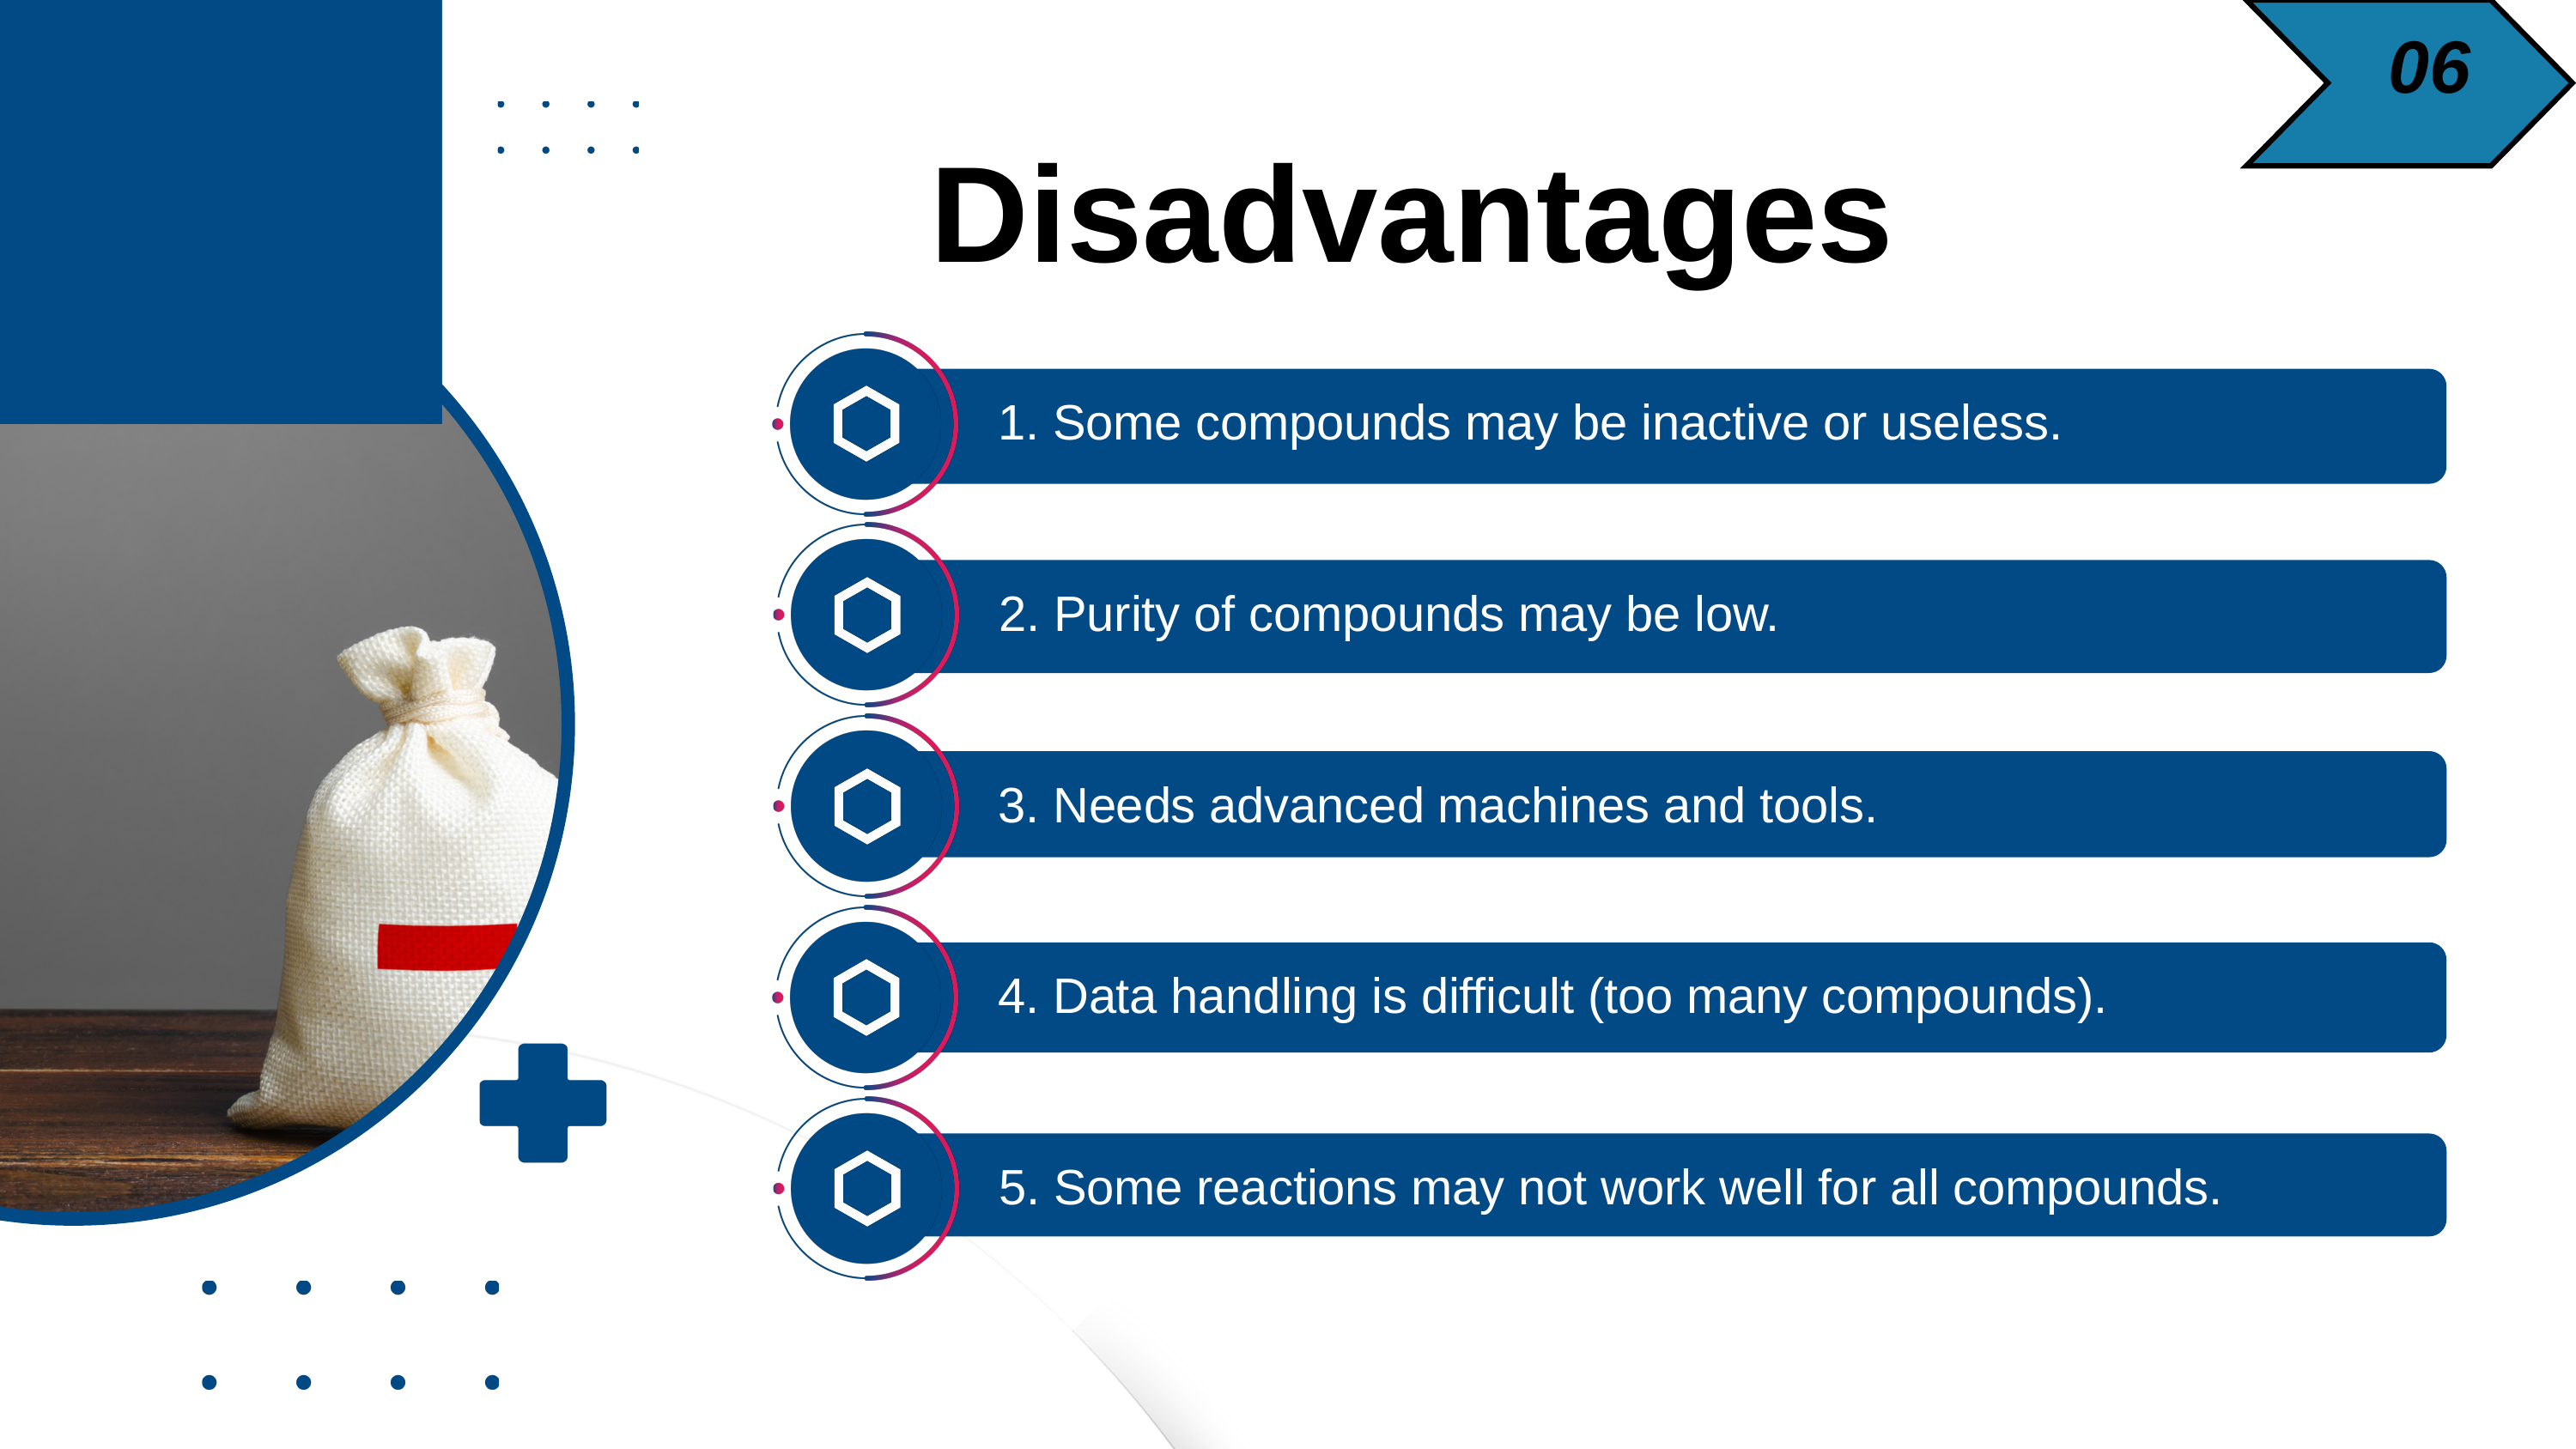

06

Disadvantages
Hanover
and Tyke

1. Some compounds may be inactive or useless.

2. Purity of compounds may be low.

3. Needs advanced machines and tools.

4. Data handling is difficult (too many compounds).

5. Some reactions may not work well for all compounds.